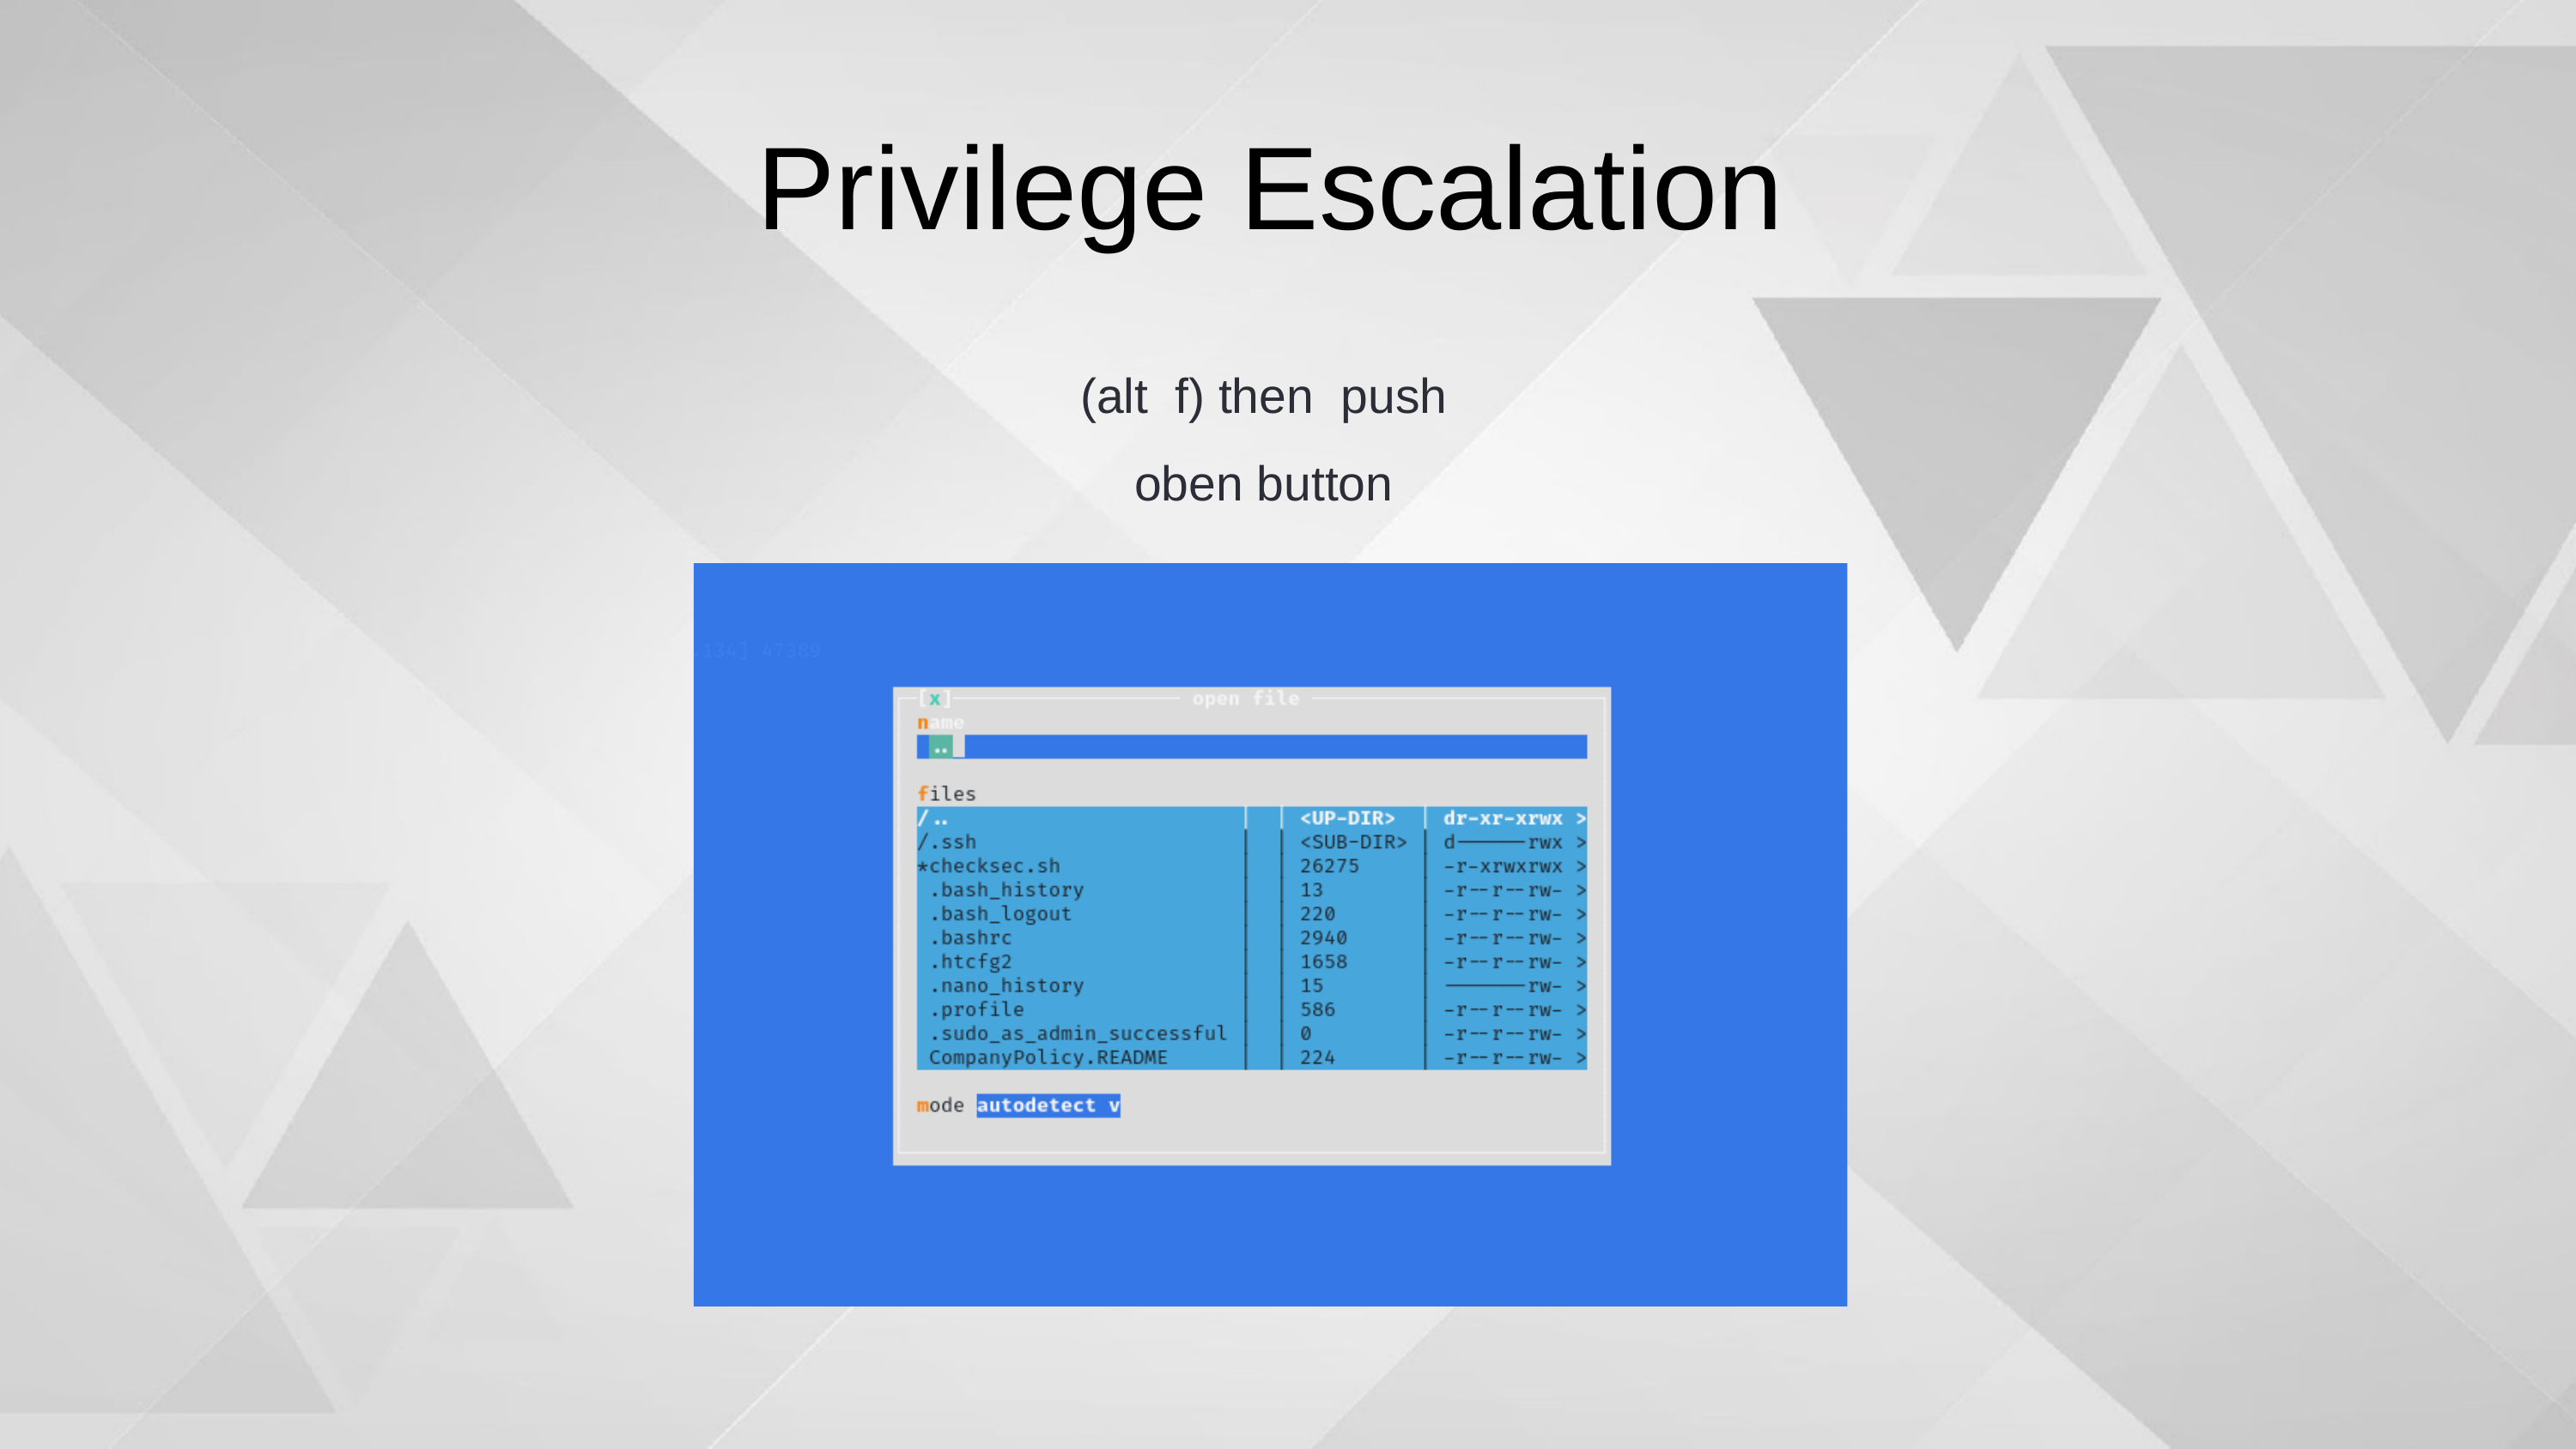

Privilege Escalation
(alt  f) then  push  oben button